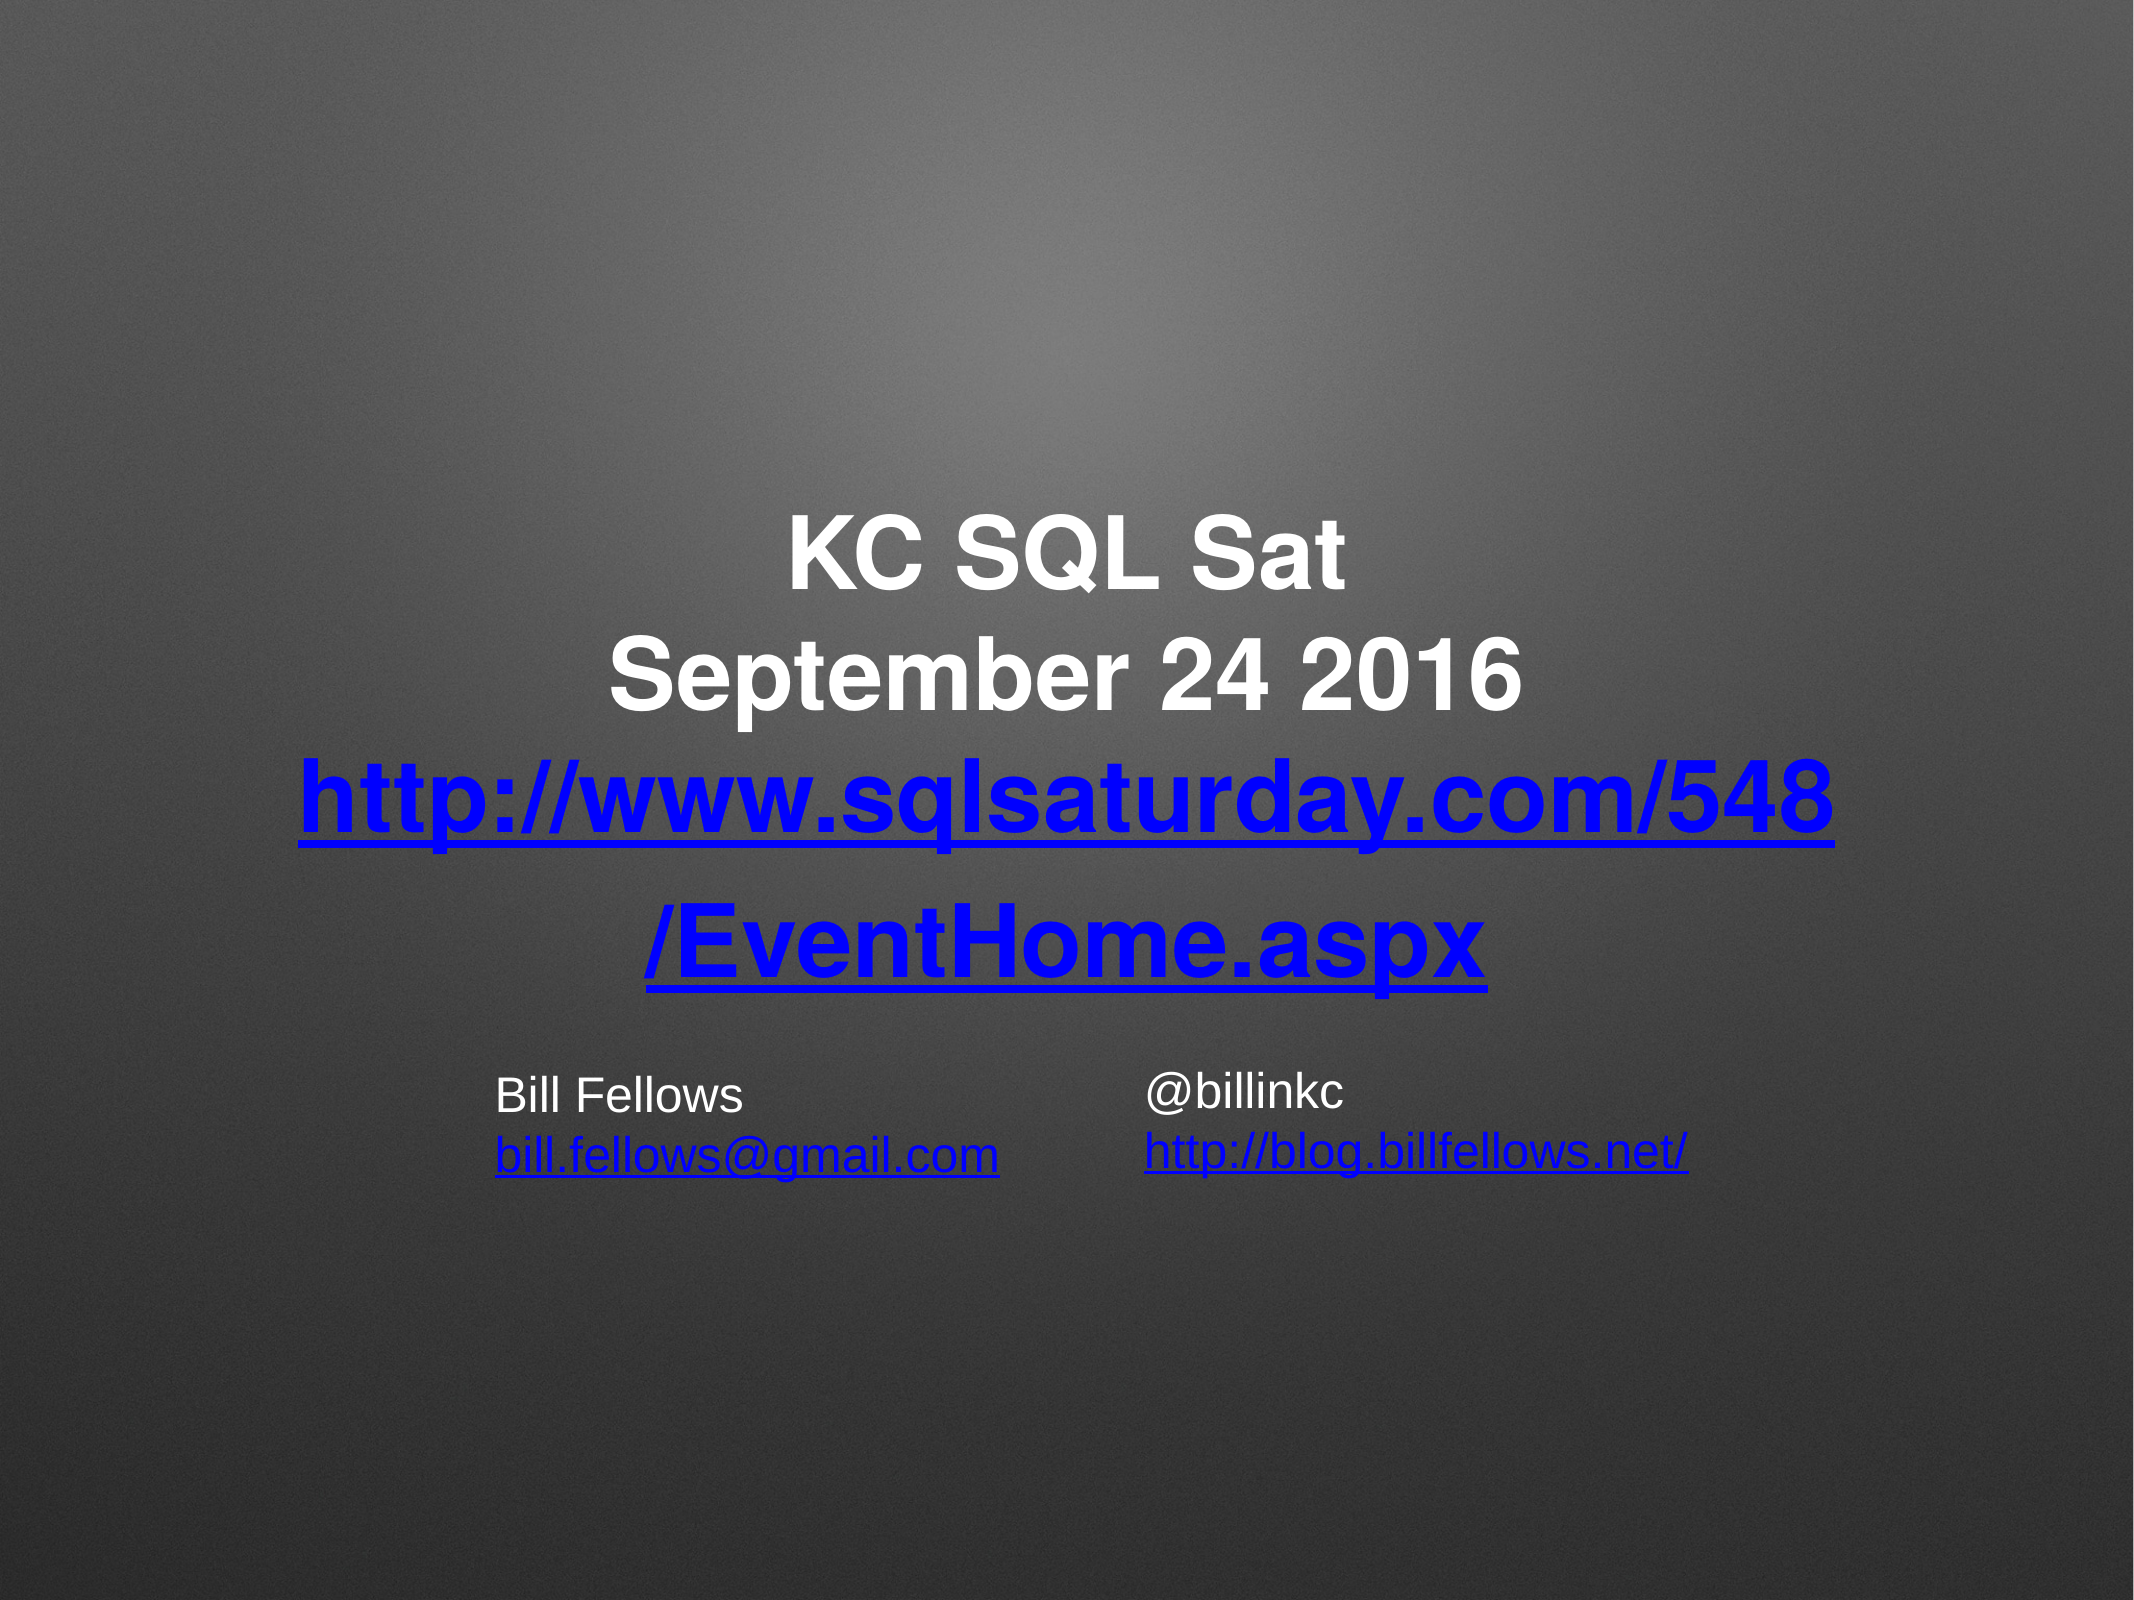

# KC SQL Sat
September 24 2016
http://www.sqlsaturday.com/548/EventHome.aspx
@billinkc
http://blog.billfellows.net/
Bill Fellows
bill.fellows@gmail.com